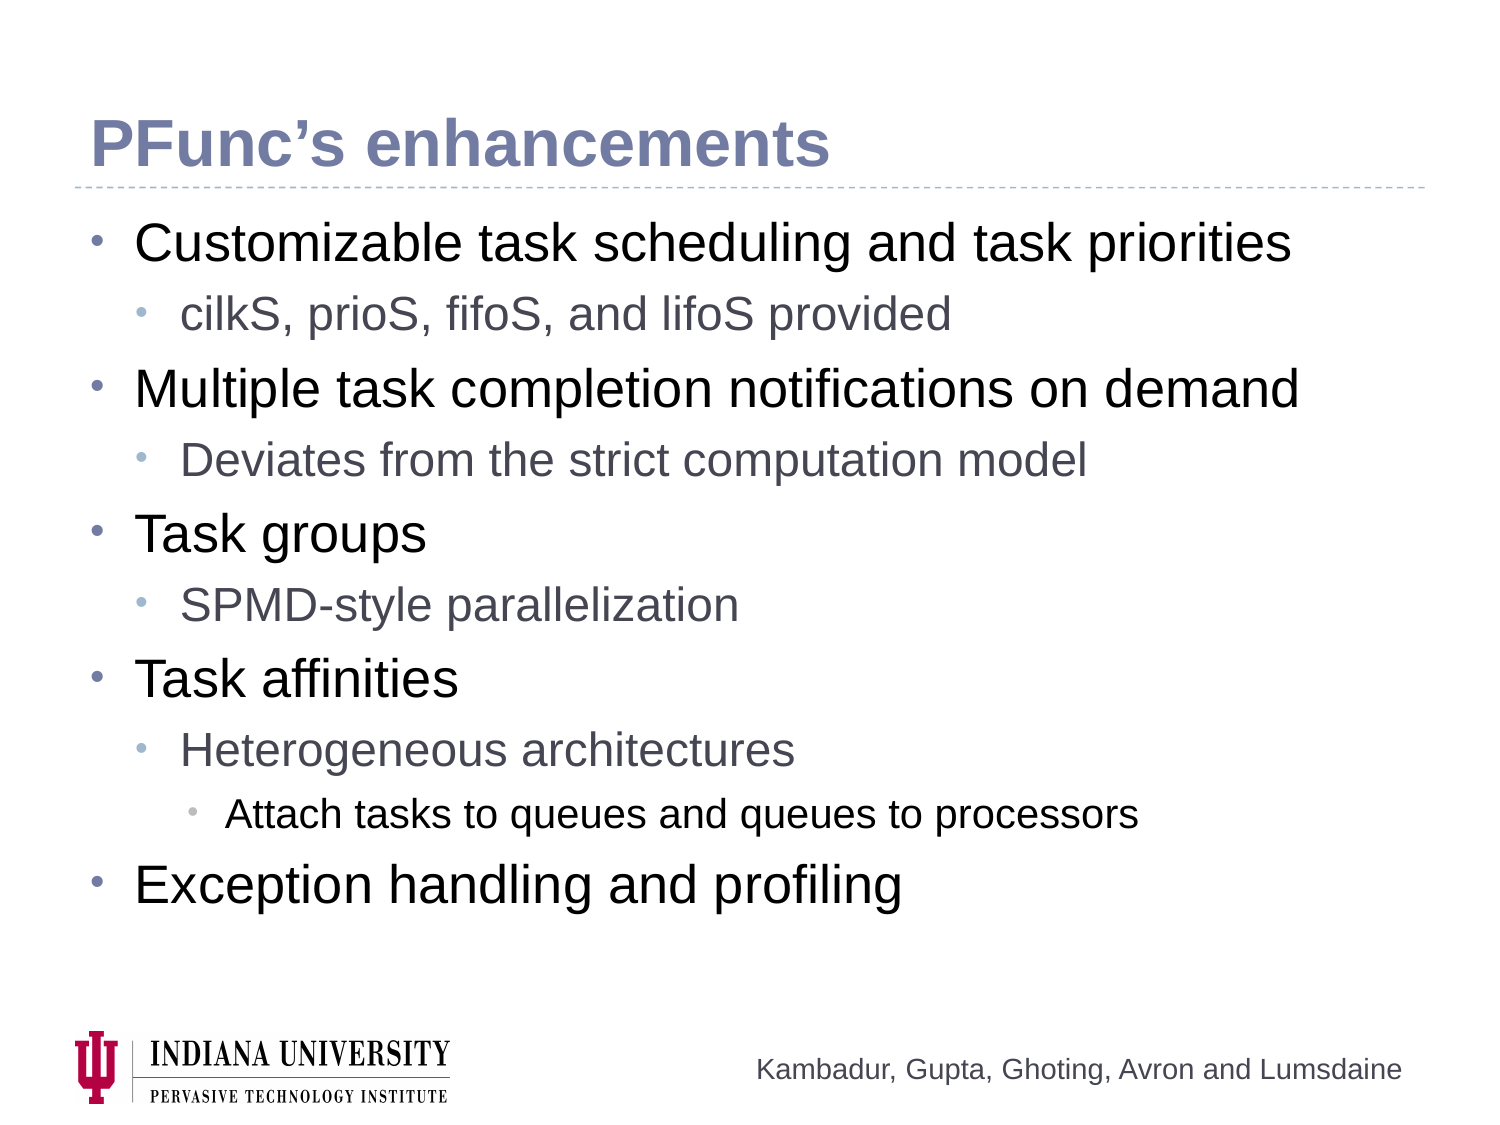

# PFunc’s enhancements
Customizable task scheduling and task priorities
cilkS, prioS, fifoS, and lifoS provided
Multiple task completion notifications on demand
Deviates from the strict computation model
Task groups
SPMD-style parallelization
Task affinities
Heterogeneous architectures
Attach tasks to queues and queues to processors
Exception handling and profiling

Kambadur, Gupta, Ghoting, Avron and Lumsdaine